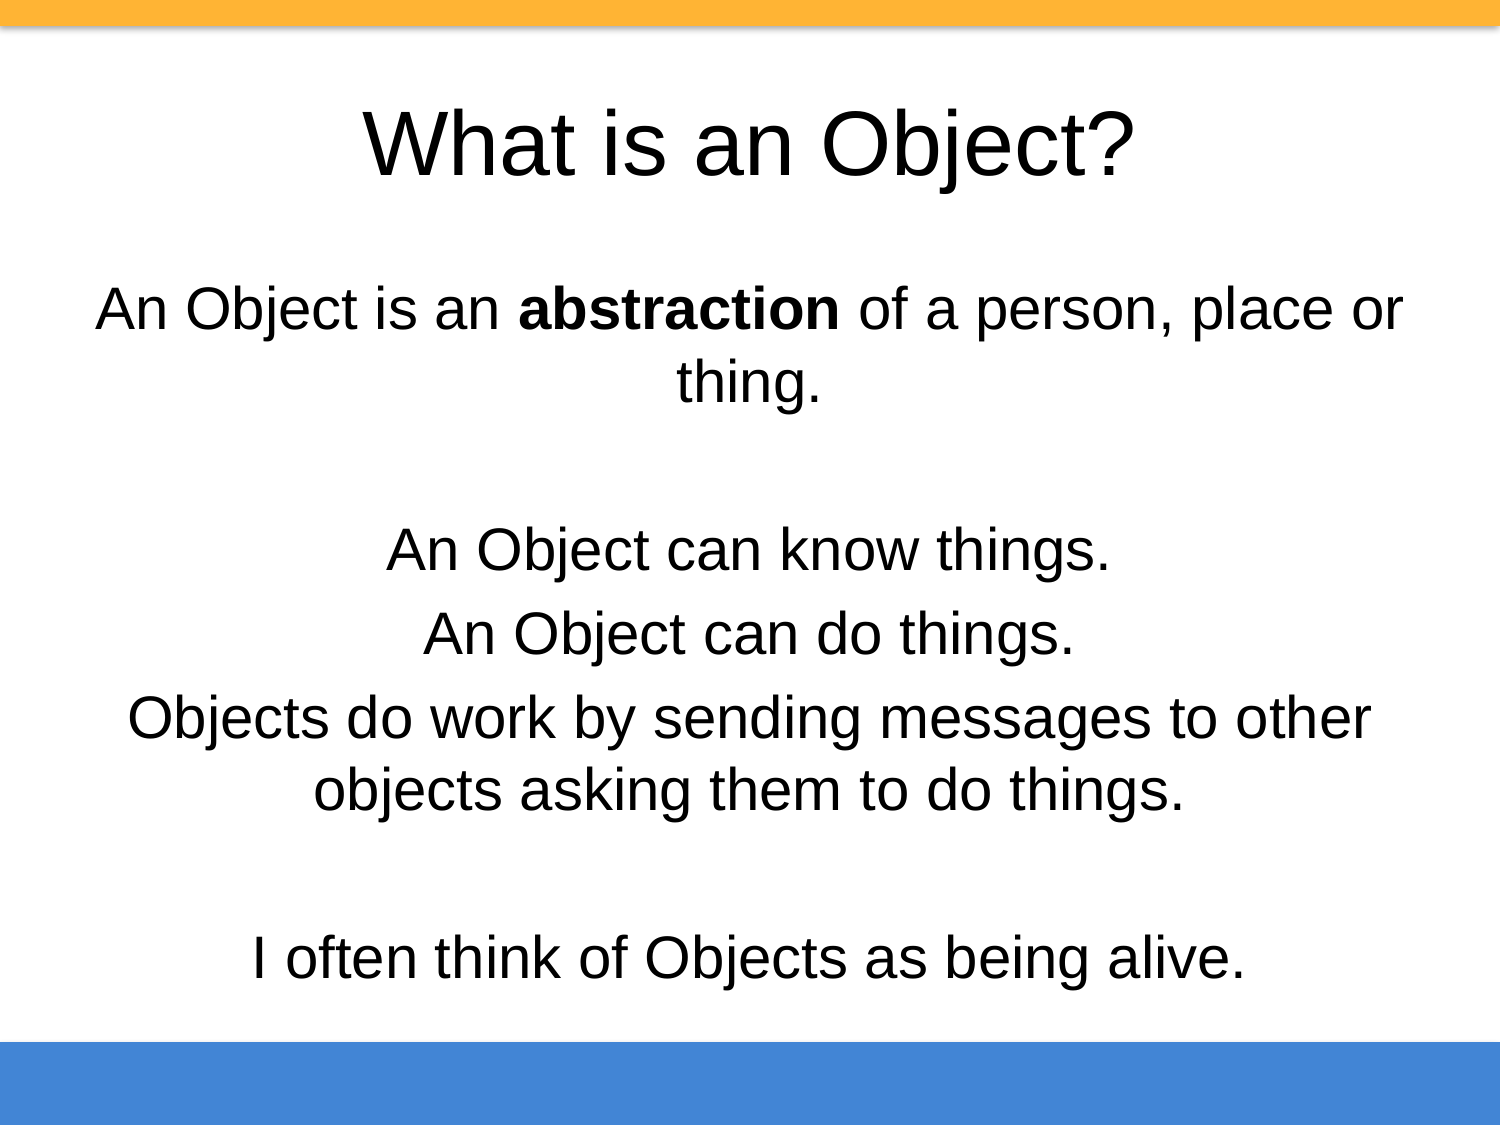

# What is an Object?
An Object is an abstraction of a person, place or thing.

An Object can know things.
An Object can do things.
Objects do work by sending messages to other objects asking them to do things.

I often think of Objects as being alive.